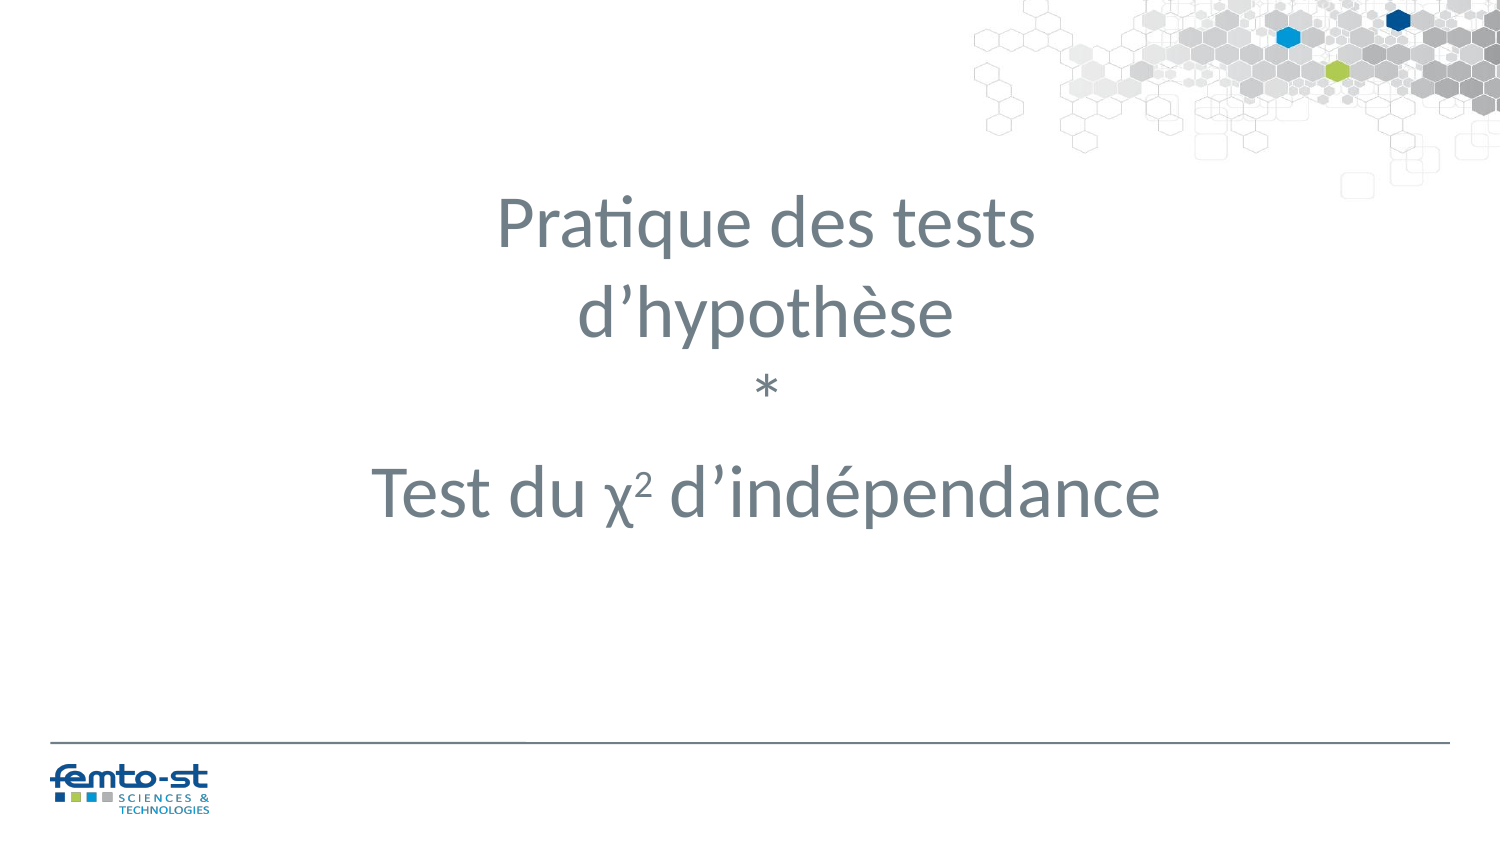

Pratique des tests d’hypothèse
*
Test du χ2 d’indépendance